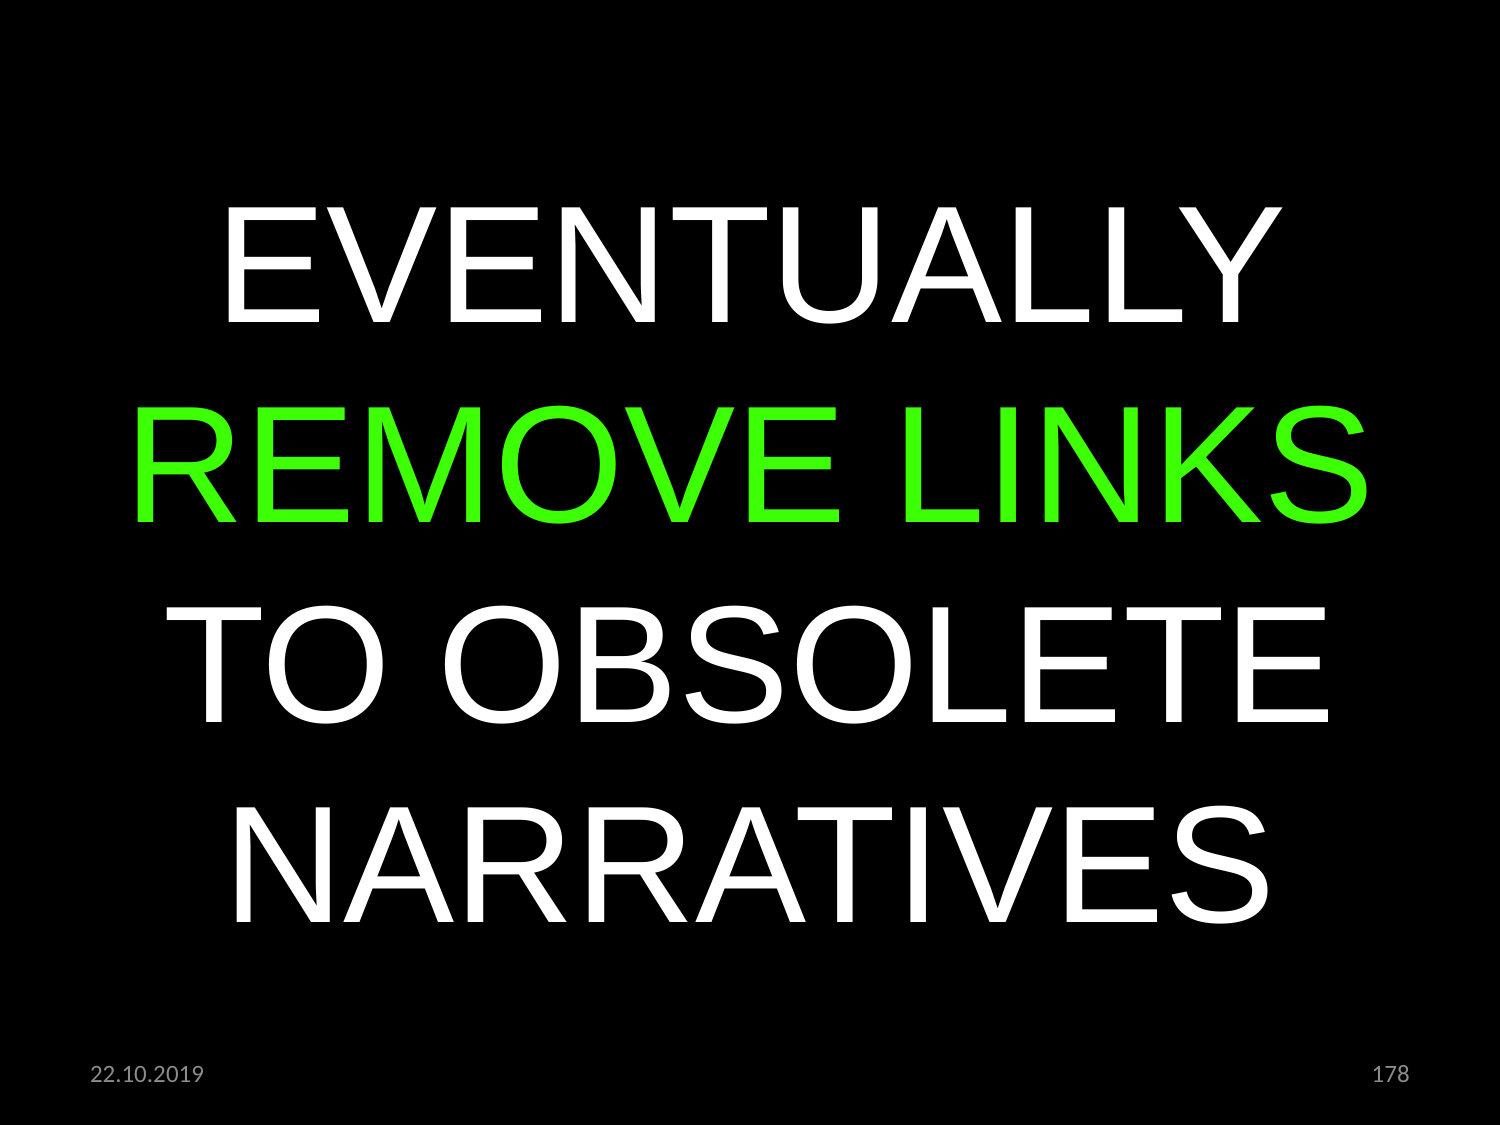

EVENTUALLY REMOVE LINKS TO OBSOLETE NARRATIVES
22.10.2019
178